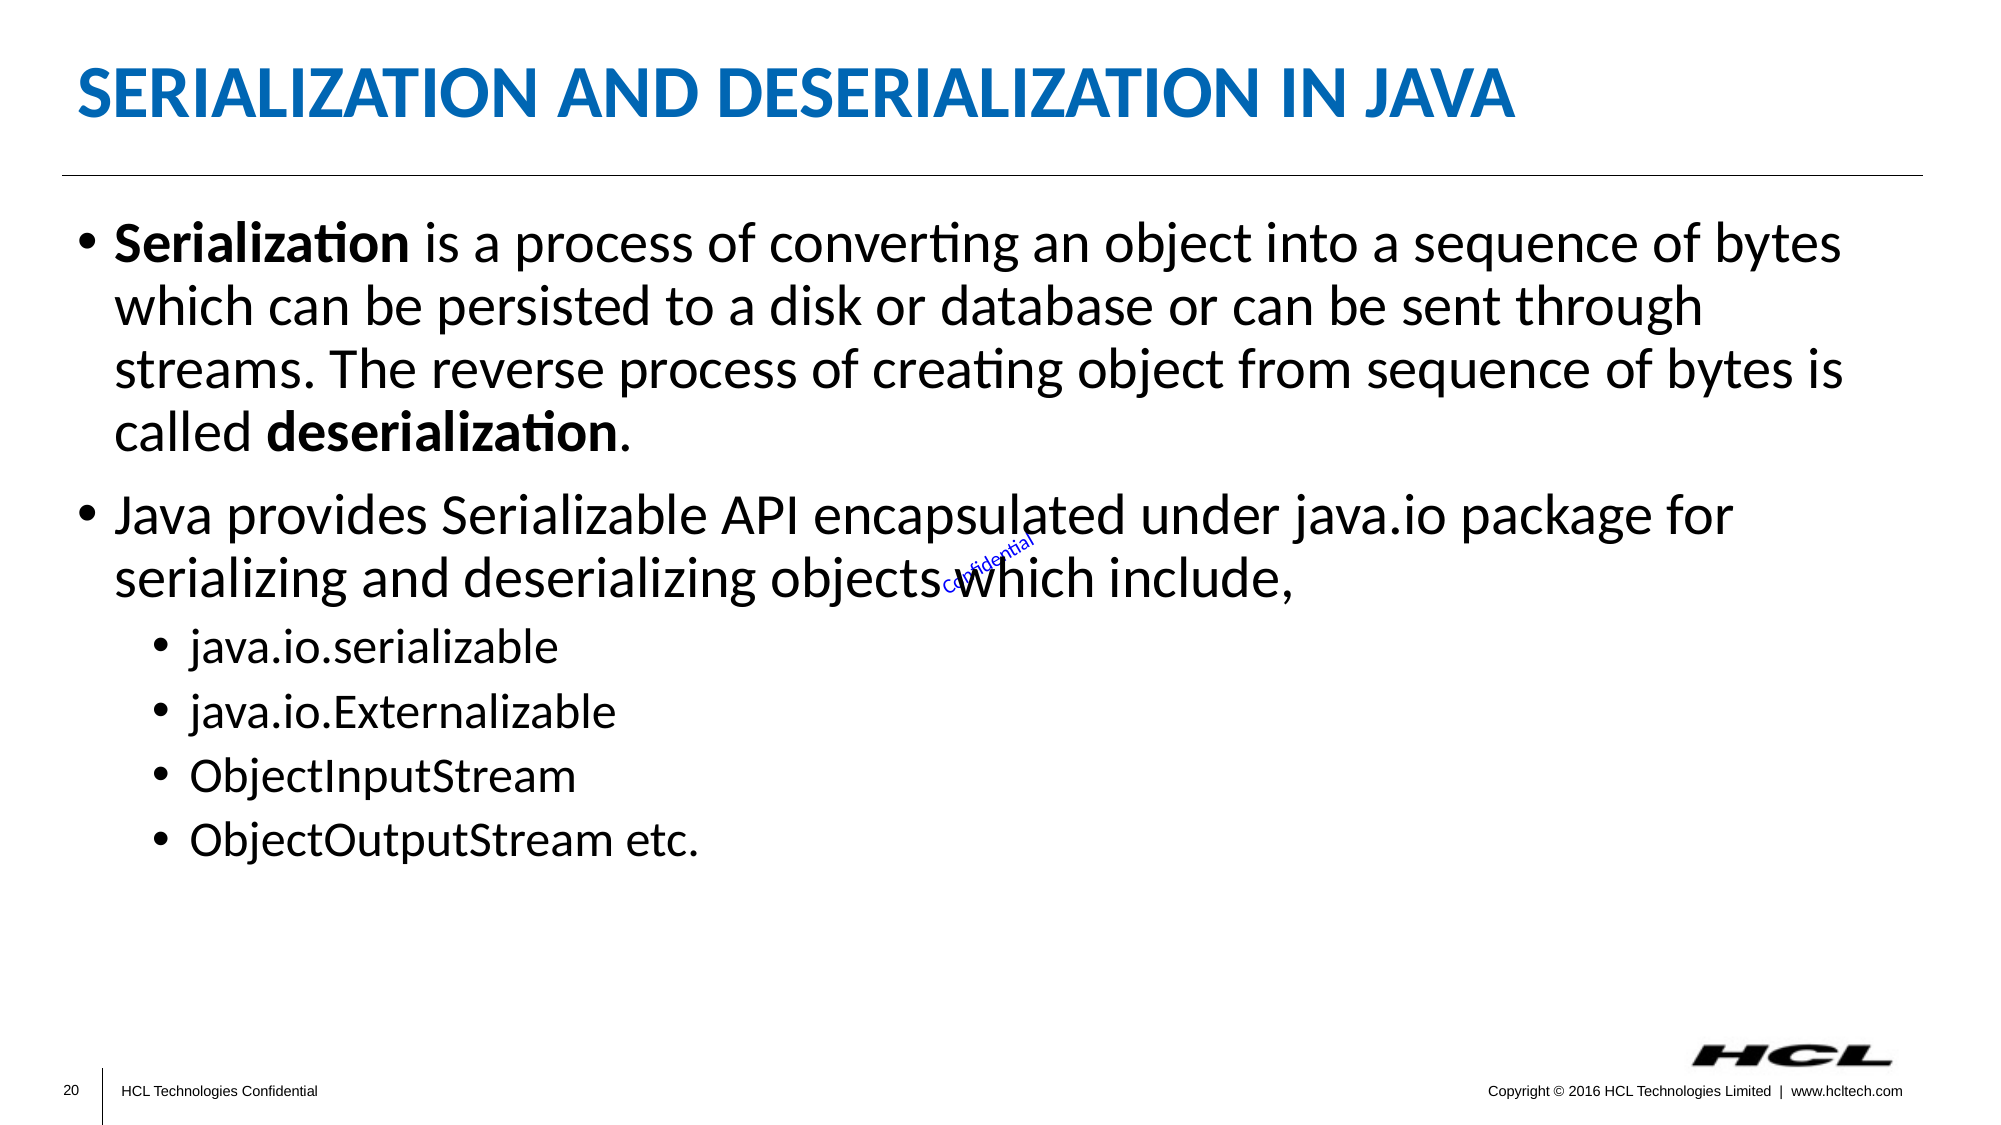

# Serialization and Deserialization in Java
Serialization is a process of converting an object into a sequence of bytes which can be persisted to a disk or database or can be sent through streams. The reverse process of creating object from sequence of bytes is called deserialization.
Java provides Serializable API encapsulated under java.io package for serializing and deserializing objects which include,
java.io.serializable
java.io.Externalizable
ObjectInputStream
ObjectOutputStream etc.